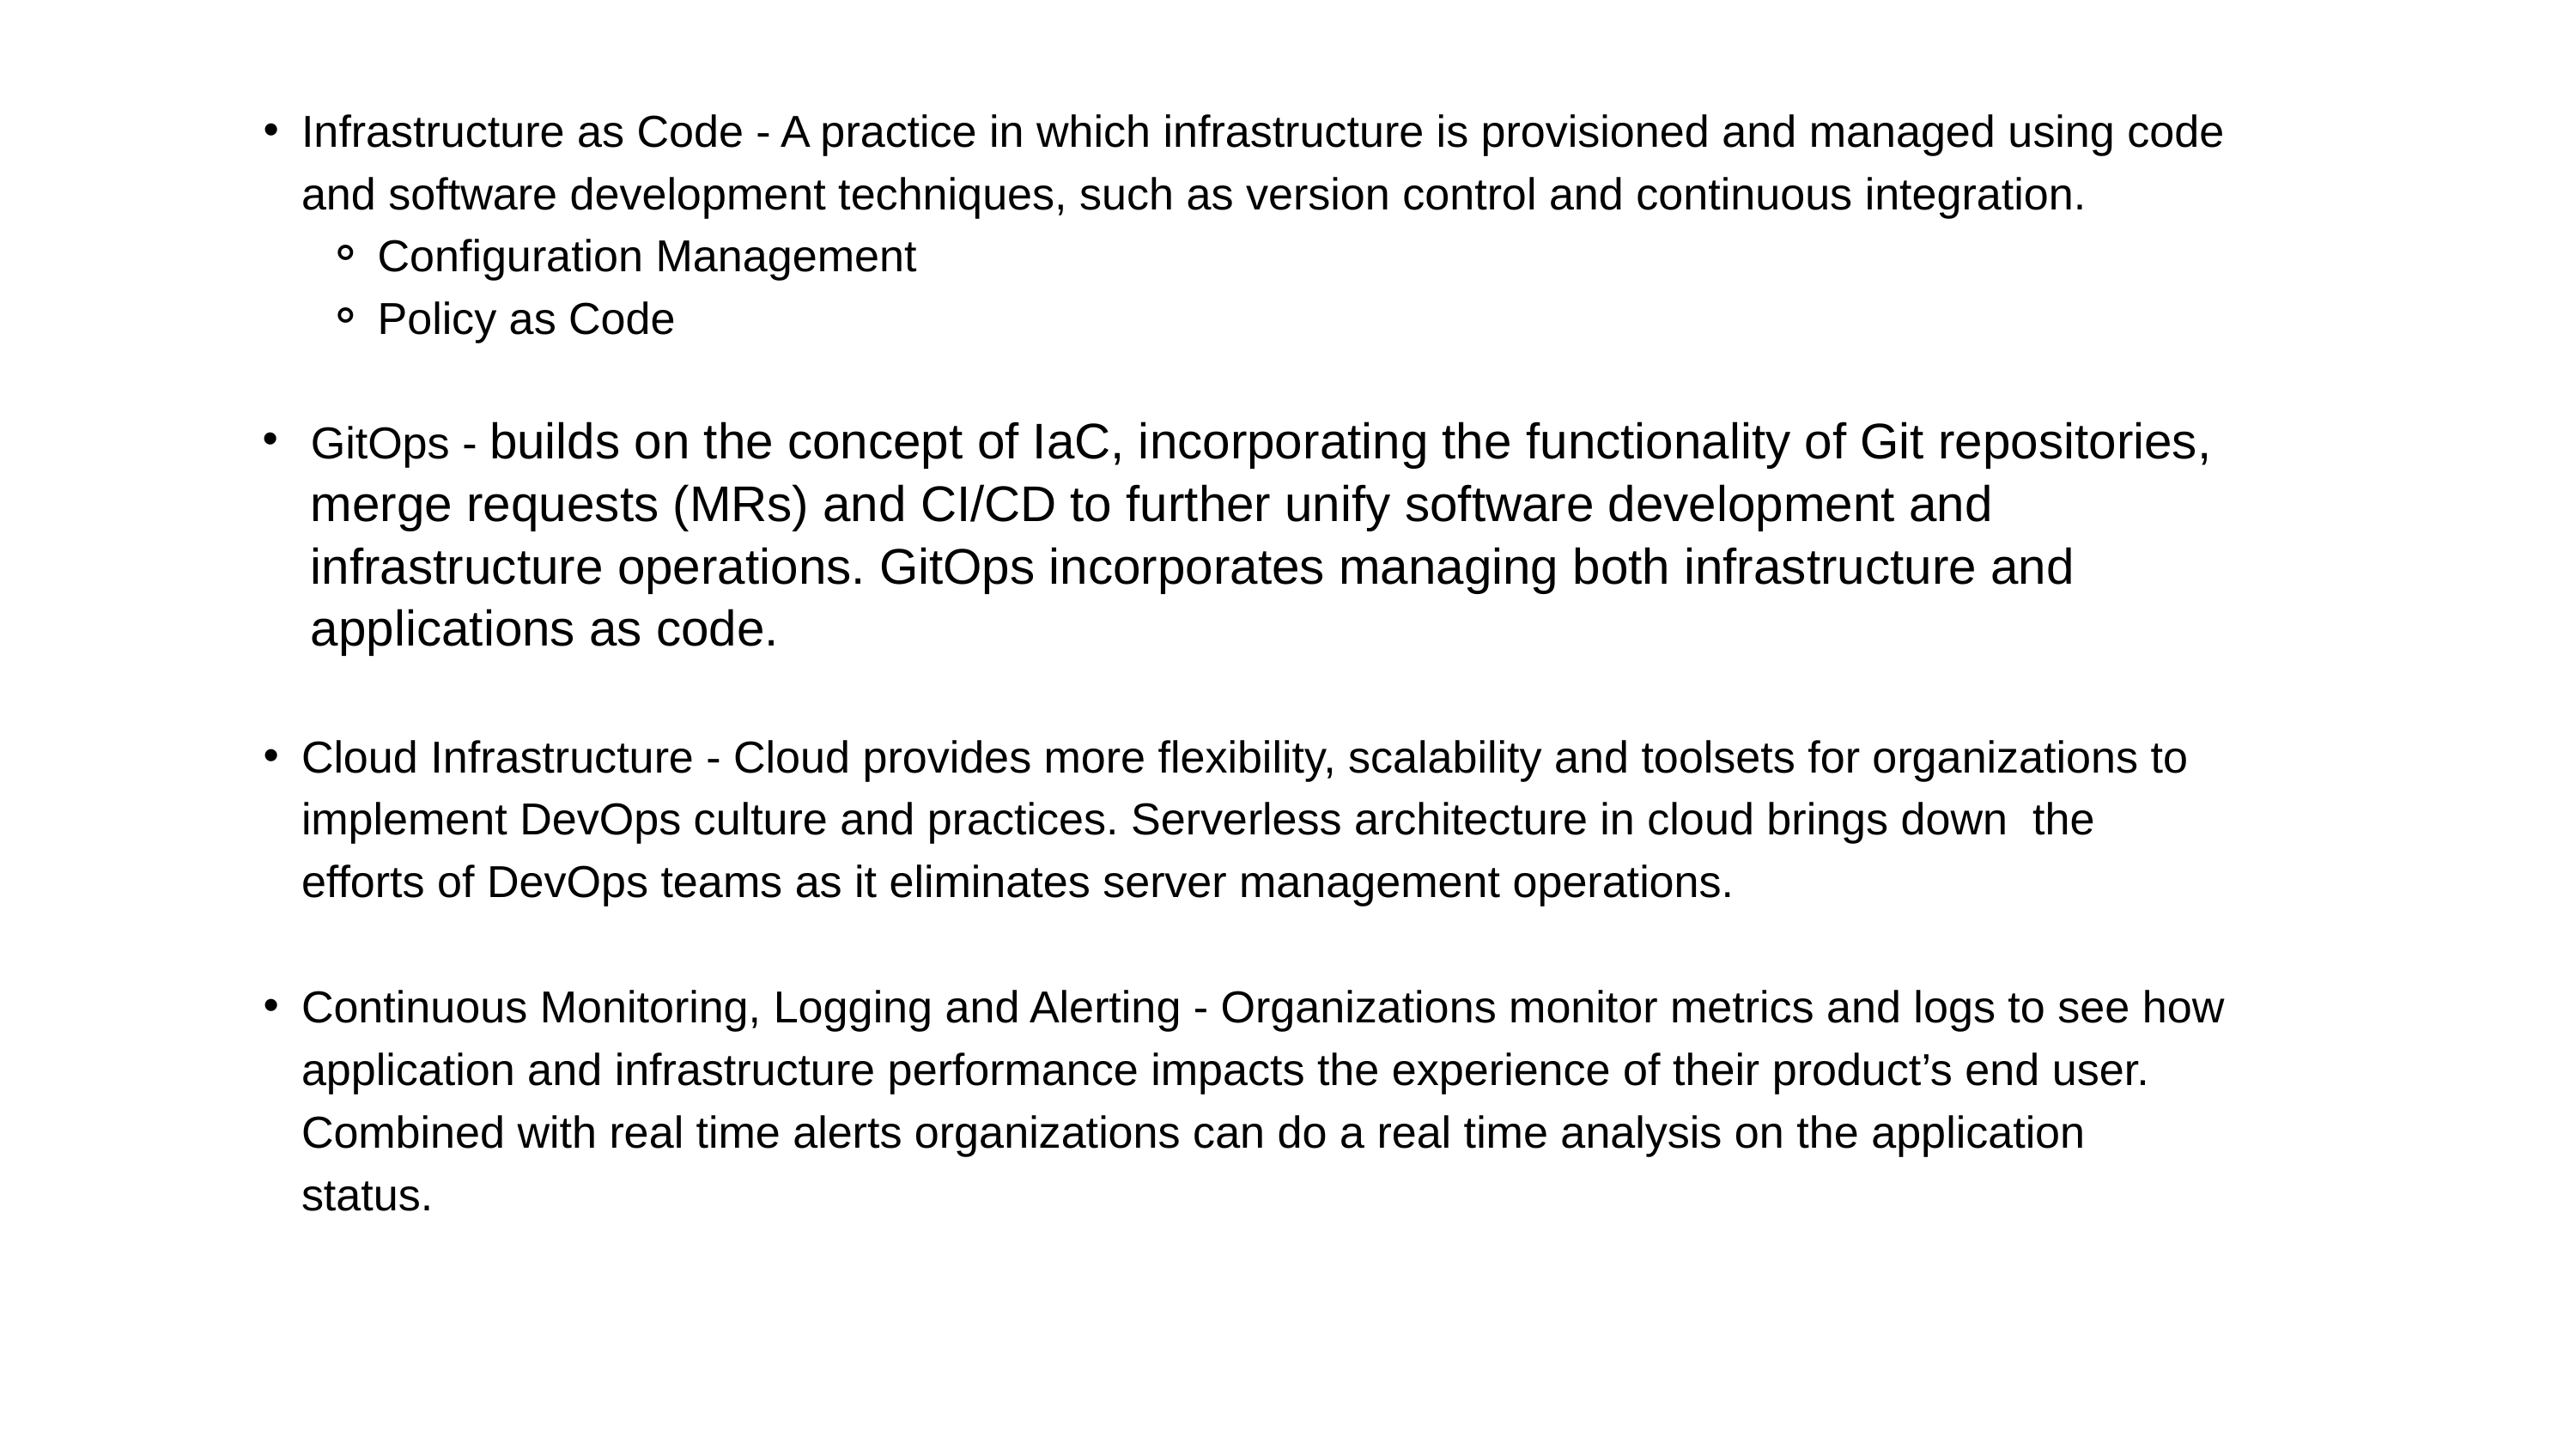

Infrastructure as Code - A practice in which infrastructure is provisioned and managed using code and software development techniques, such as version control and continuous integration.
Configuration Management
Policy as Code

GitOps - builds on the concept of IaC, incorporating the functionality of Git repositories, merge requests (MRs) and CI/CD to further unify software development and infrastructure operations. GitOps incorporates managing both infrastructure and applications as code.

Cloud Infrastructure - Cloud provides more flexibility, scalability and toolsets for organizations to implement DevOps culture and practices. Serverless architecture in cloud brings down  the efforts of DevOps teams as it eliminates server management operations.

Continuous Monitoring, Logging and Alerting - Organizations monitor metrics and logs to see how application and infrastructure performance impacts the experience of their product’s end user. Combined with real time alerts organizations can do a real time analysis on the application status.